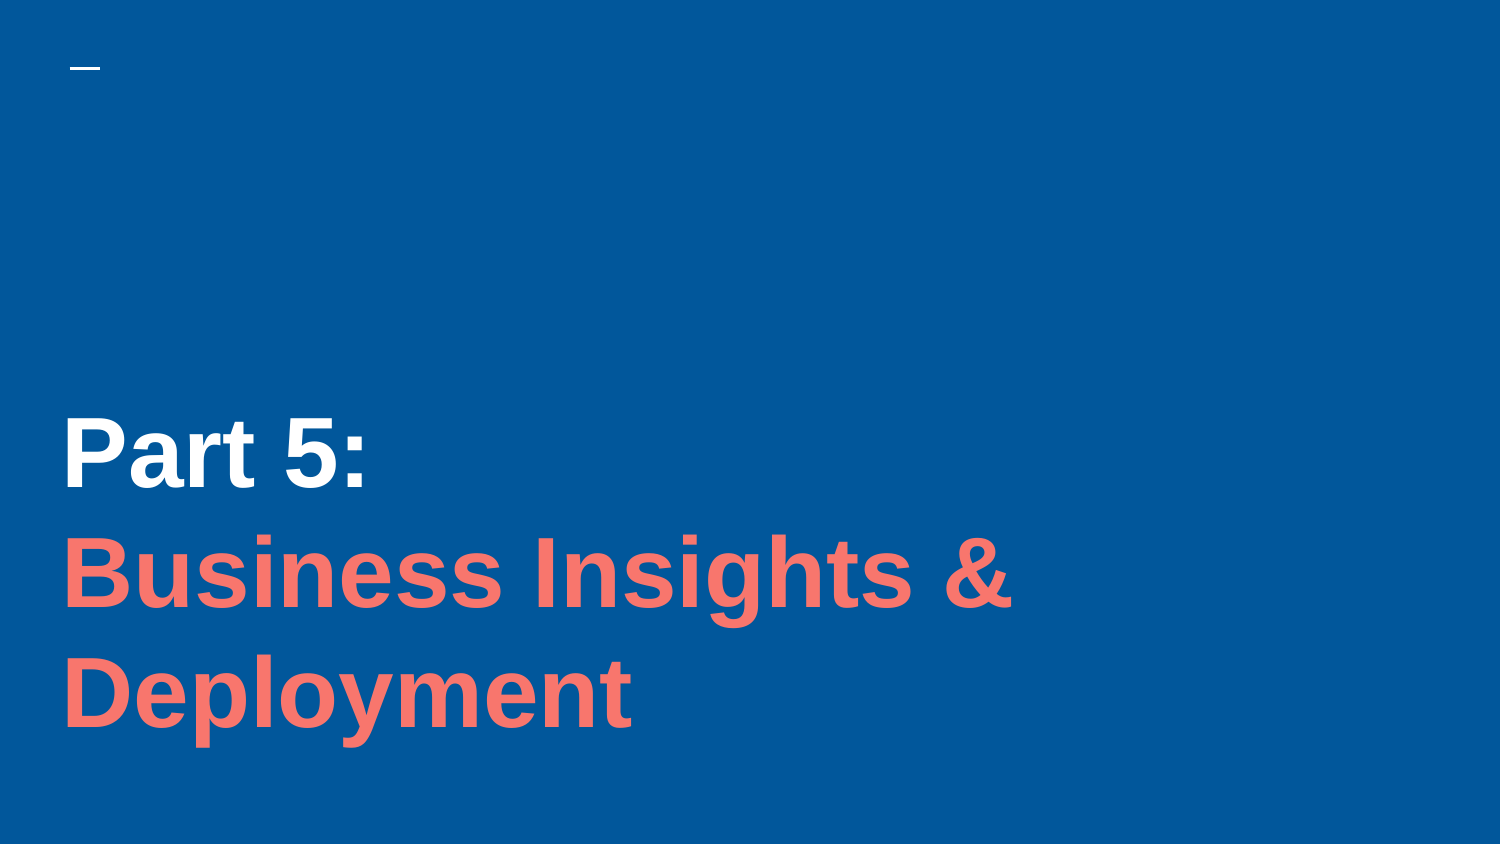

# Part 5: Business Insights & Deployment